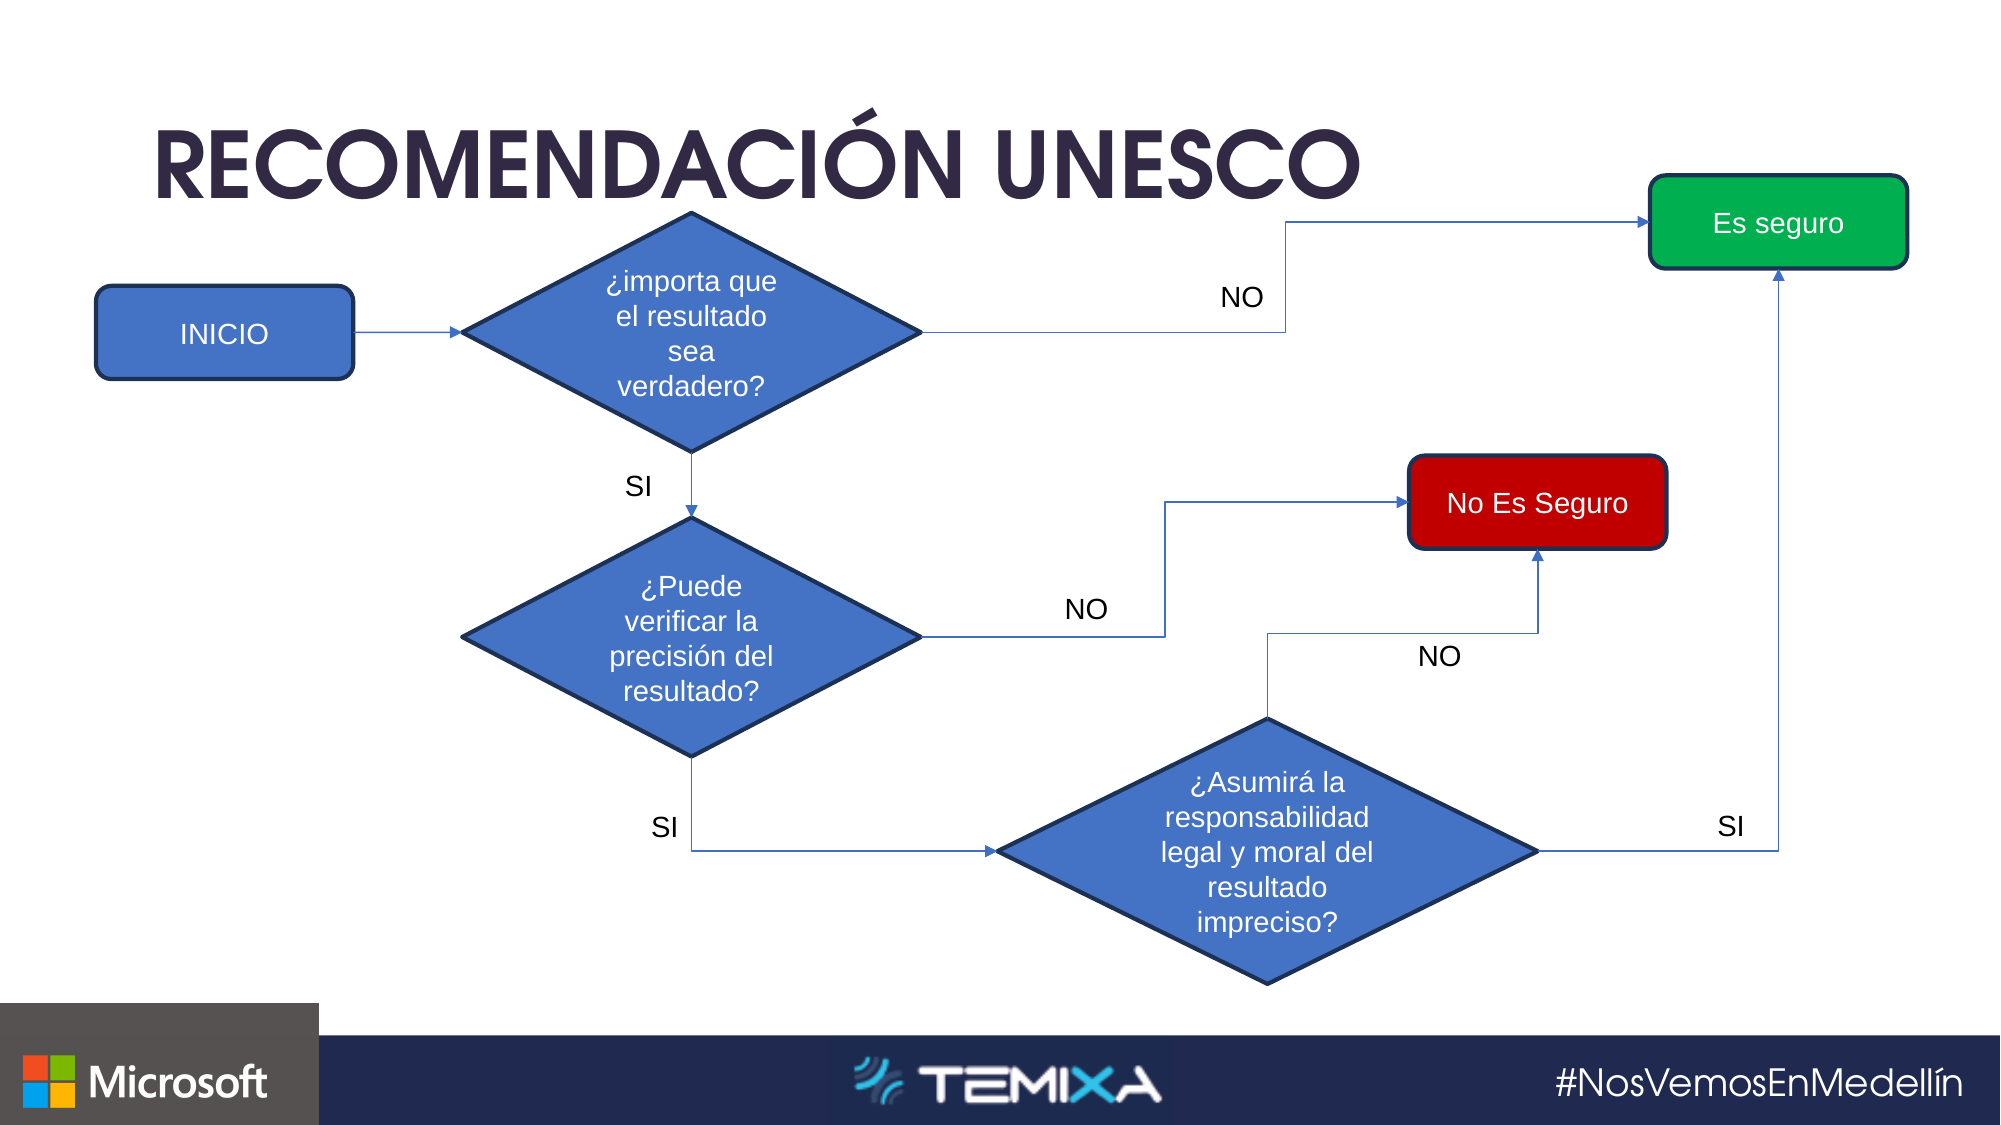

# RECOMENDACIÓN UNESCO
Es seguro
¿importa que el resultado sea verdadero?
NO
INICIO
No Es Seguro
SI
¿Puede verificar la precisión del resultado?
NO
NO
¿Asumirá la responsabilidad legal y moral del resultado impreciso?
SI
SI